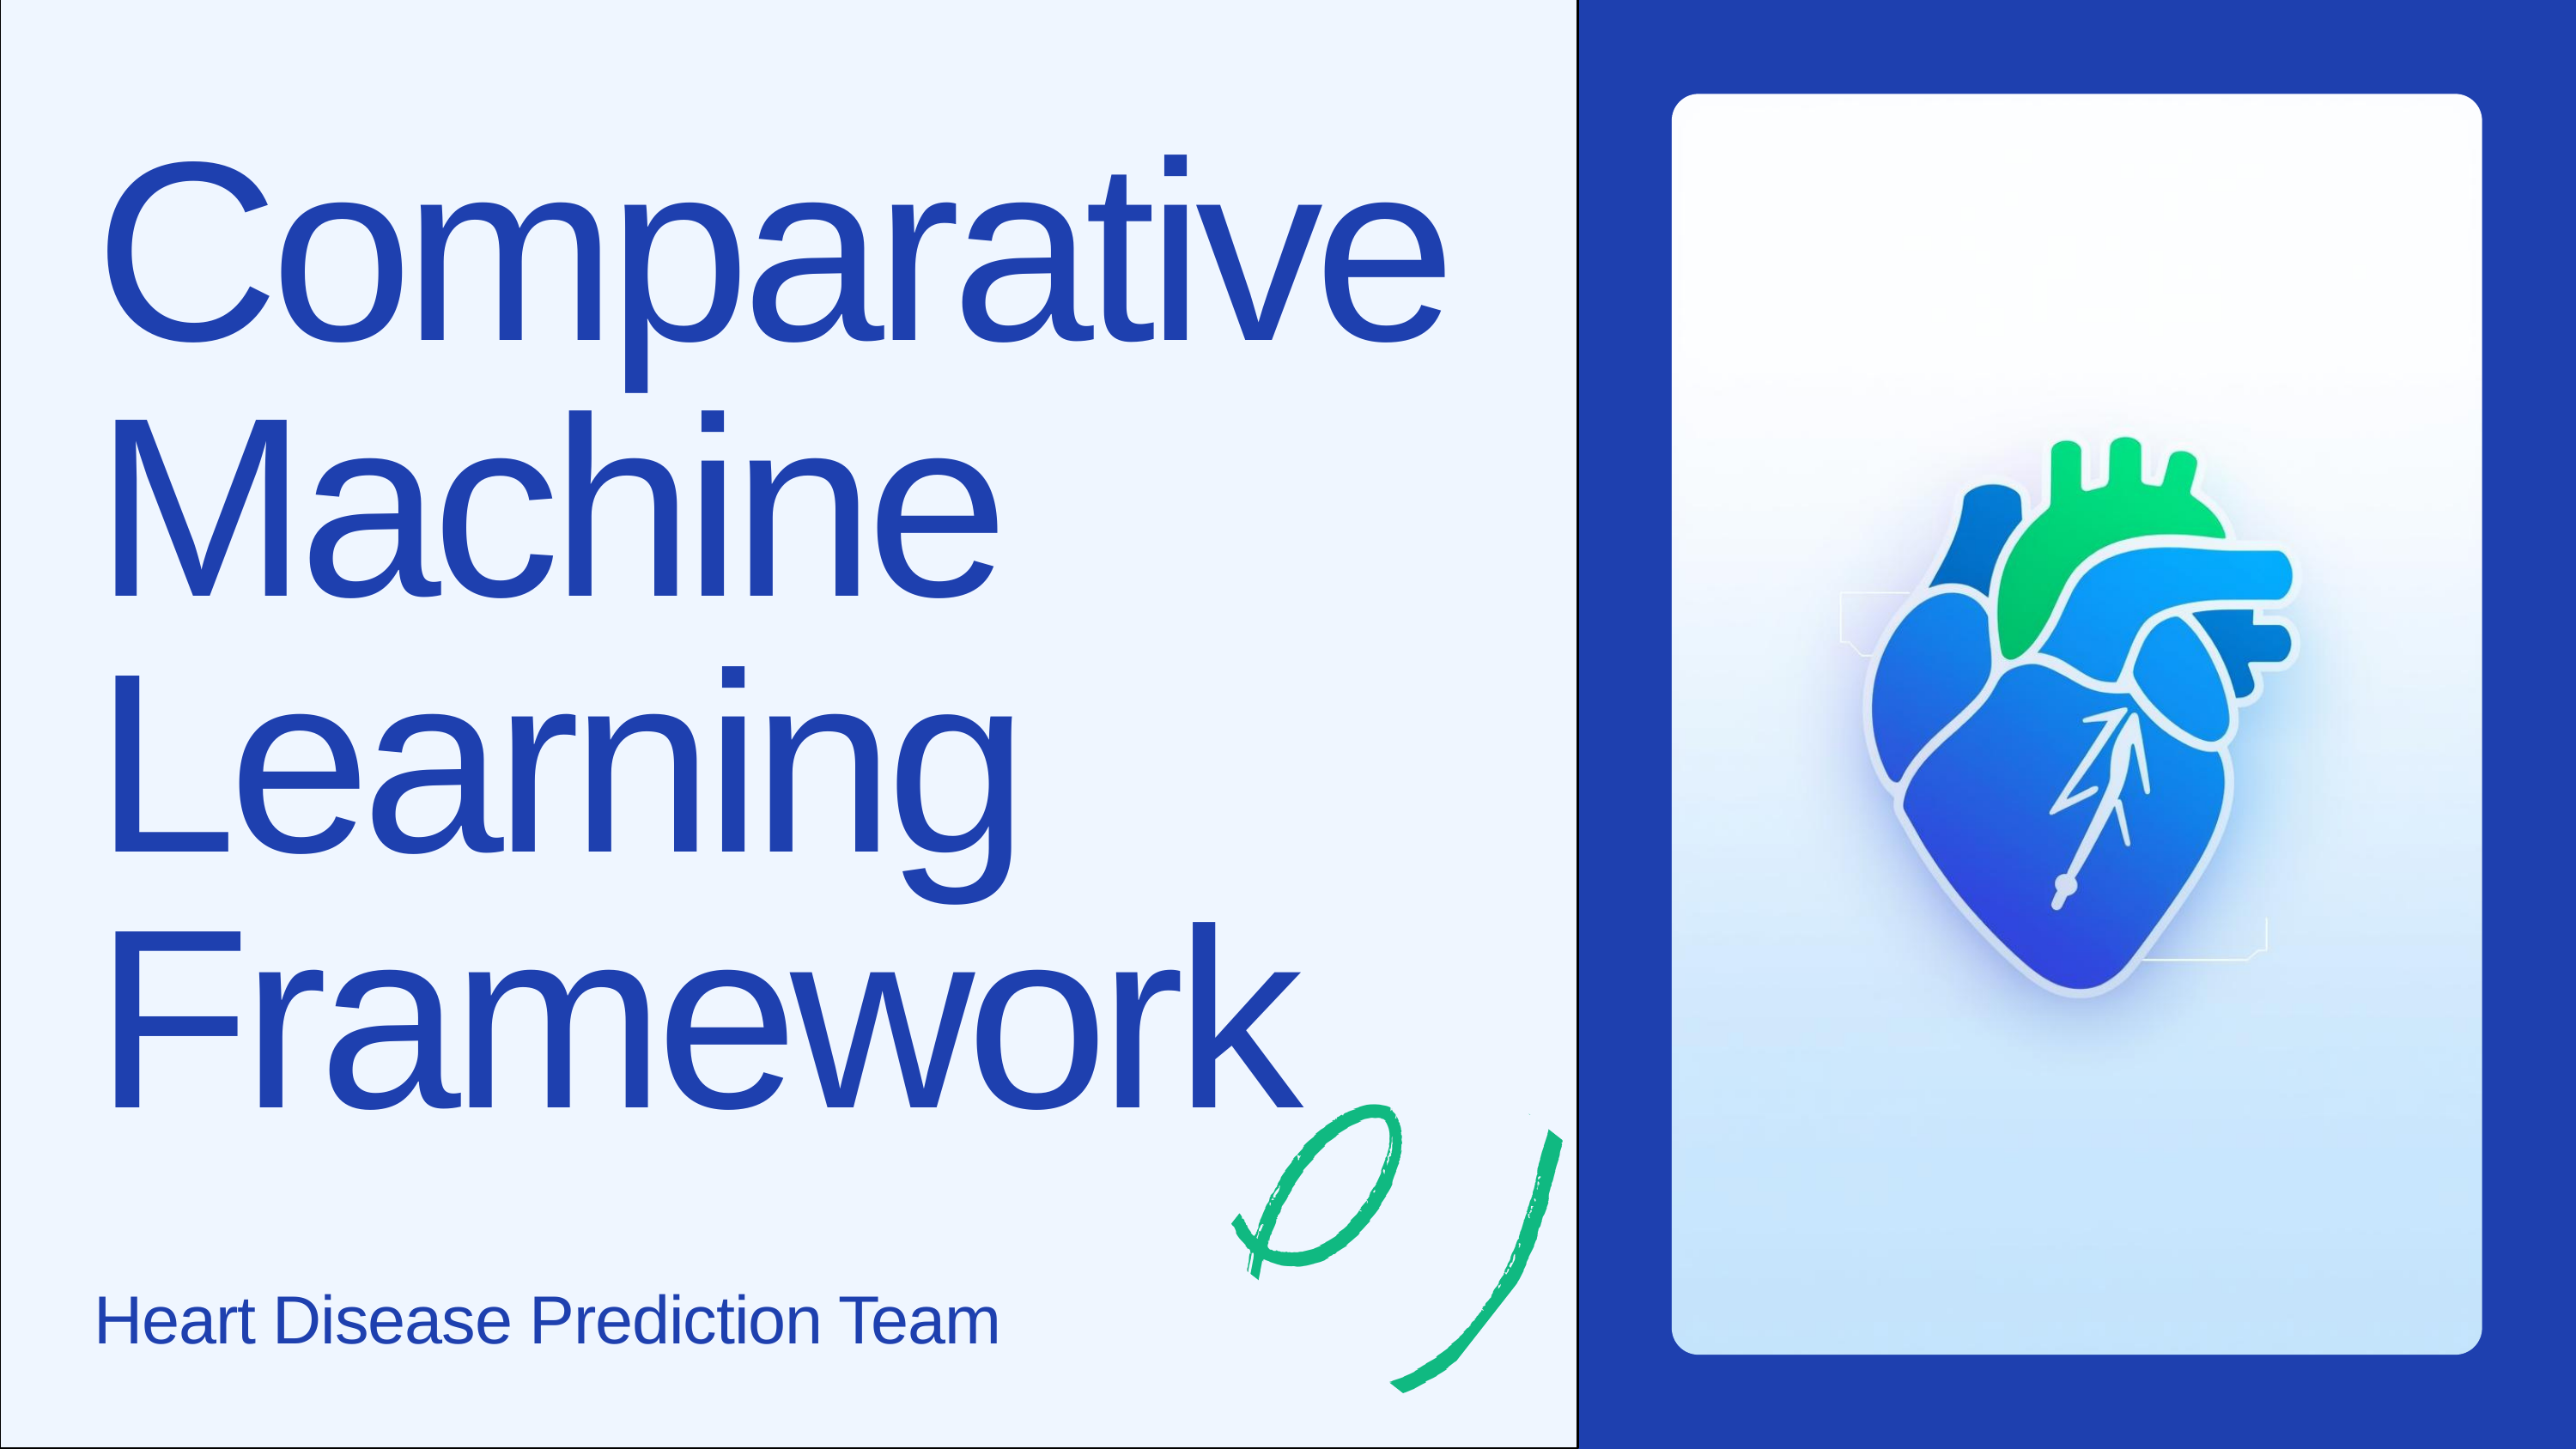

Comparative Machine Learning Framework

Heart Disease Prediction Team